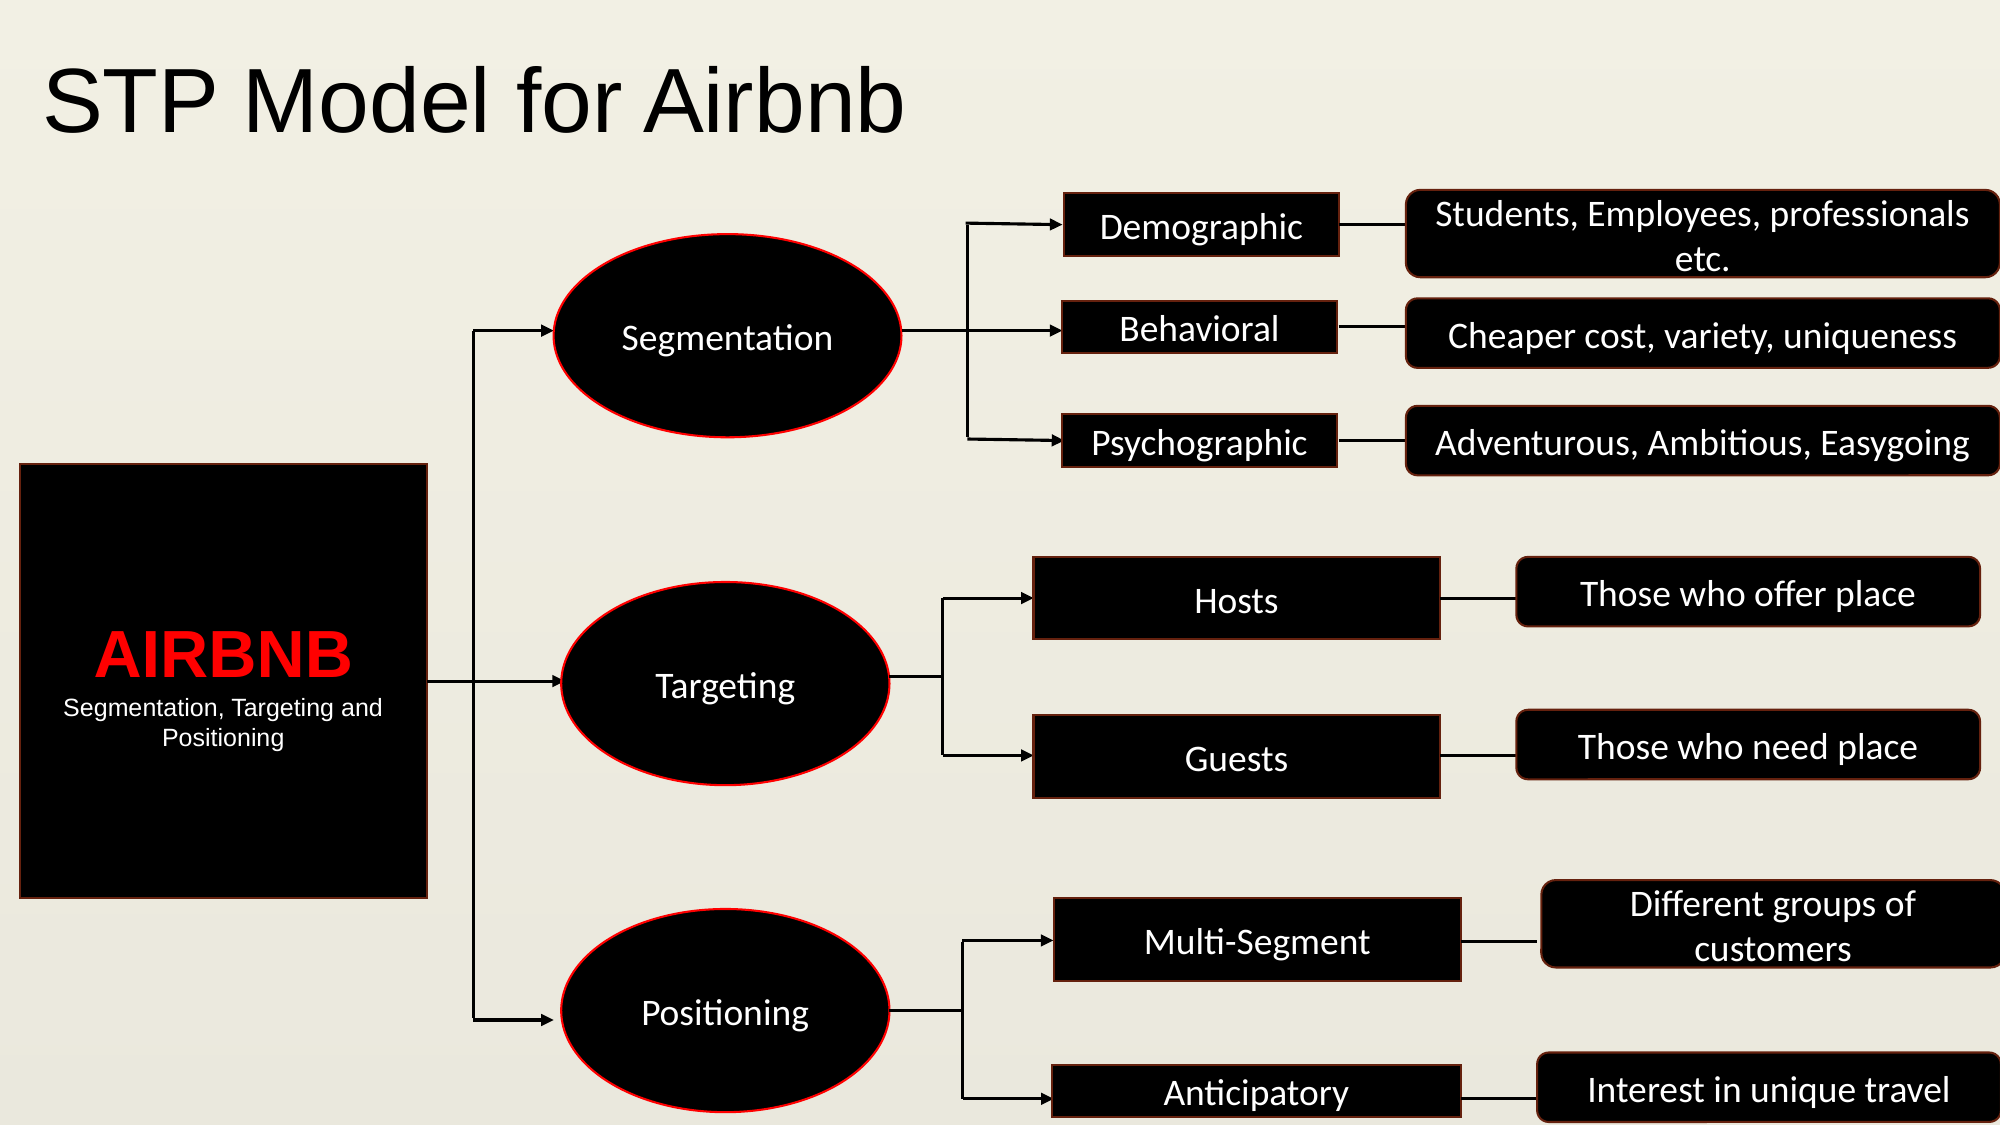

# STP Model for Airbnb
Students, Employees, professionals etc.
Demographic
Segmentation
Cheaper cost, variety, uniqueness
Behavioral
Adventurous, Ambitious, Easygoing
Psychographic
AIRBNB
Segmentation, Targeting and Positioning
Hosts
Those who offer place
Targeting
Those who need place
Guests
Different groups of customers
Multi-Segment
Positioning
Interest in unique travel
Anticipatory